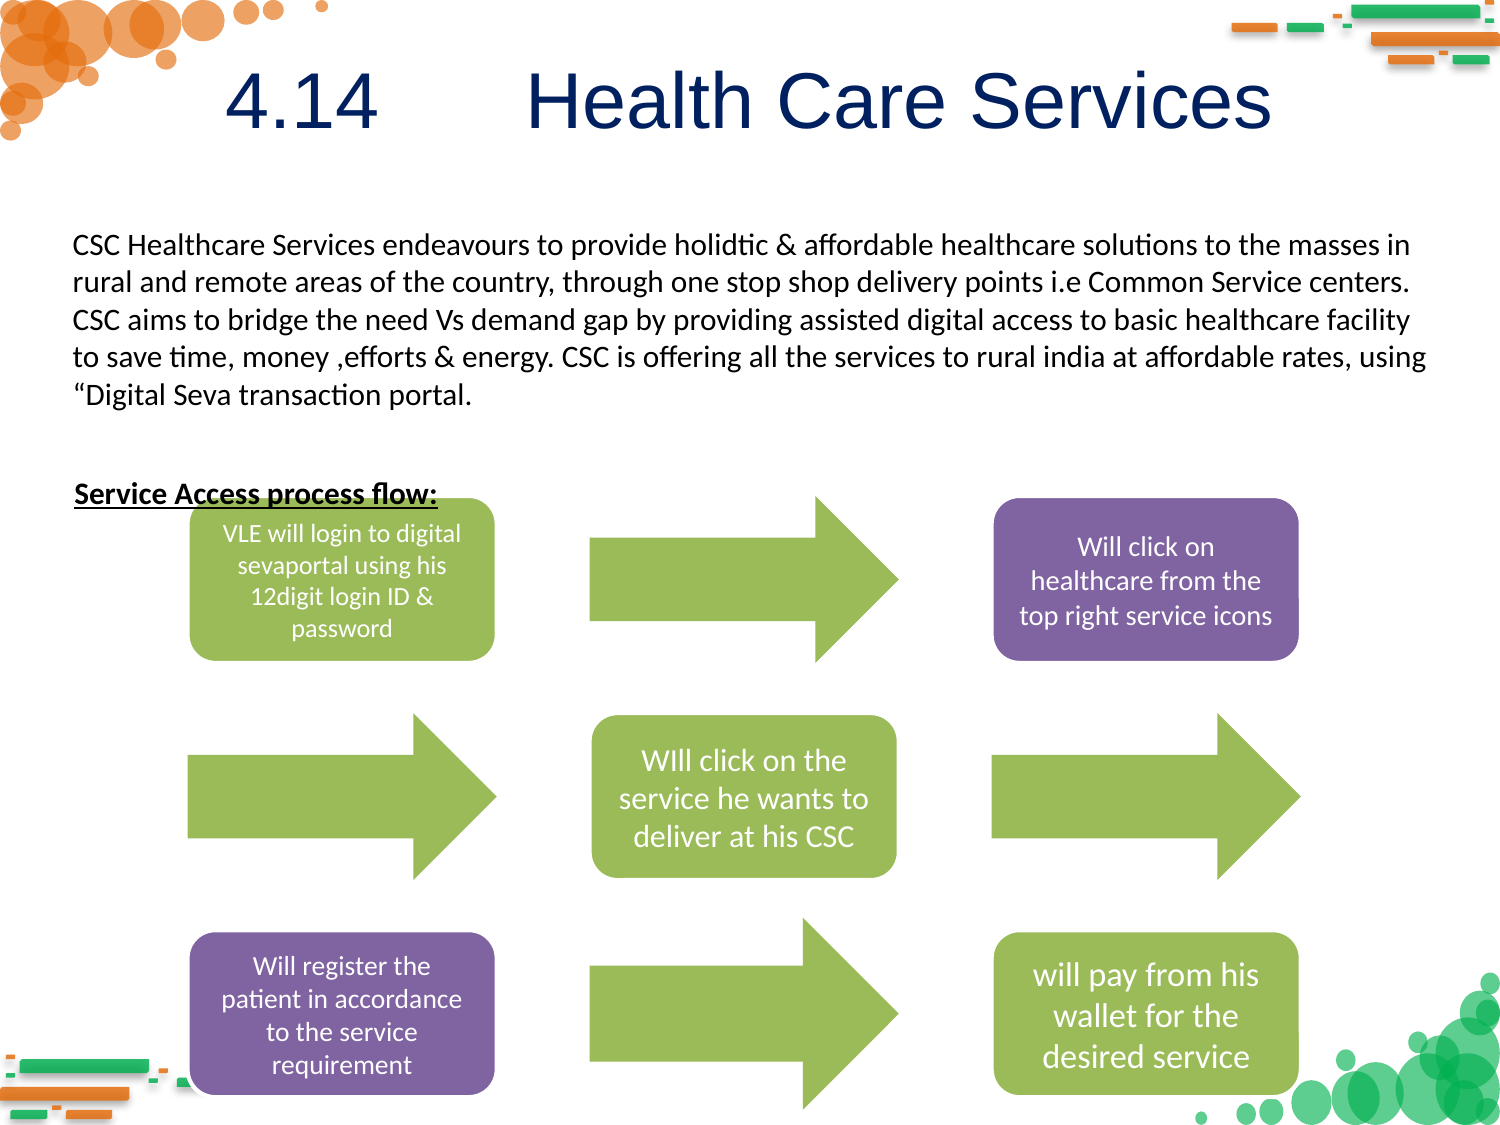

# 4.14	Health Care Services
CSC Healthcare Services endeavours to provide holidtic & affordable healthcare solutions to the masses in rural and remote areas of the country, through one stop shop delivery points i.e Common Service centers.
CSC aims to bridge the need Vs demand gap by providing assisted digital access to basic healthcare facility to save time, money ,efforts & energy. CSC is offering all the services to rural india at affordable rates, using “Digital Seva transaction portal.

Service Access process flow:
VLE will login to digital sevaportal using his 12digit login ID & password
Will click on healthcare from the top right service icons
WIll click on the service he wants to deliver at his CSC
Will register the patient in accordance to the service requirement
will pay from his wallet for the desired service